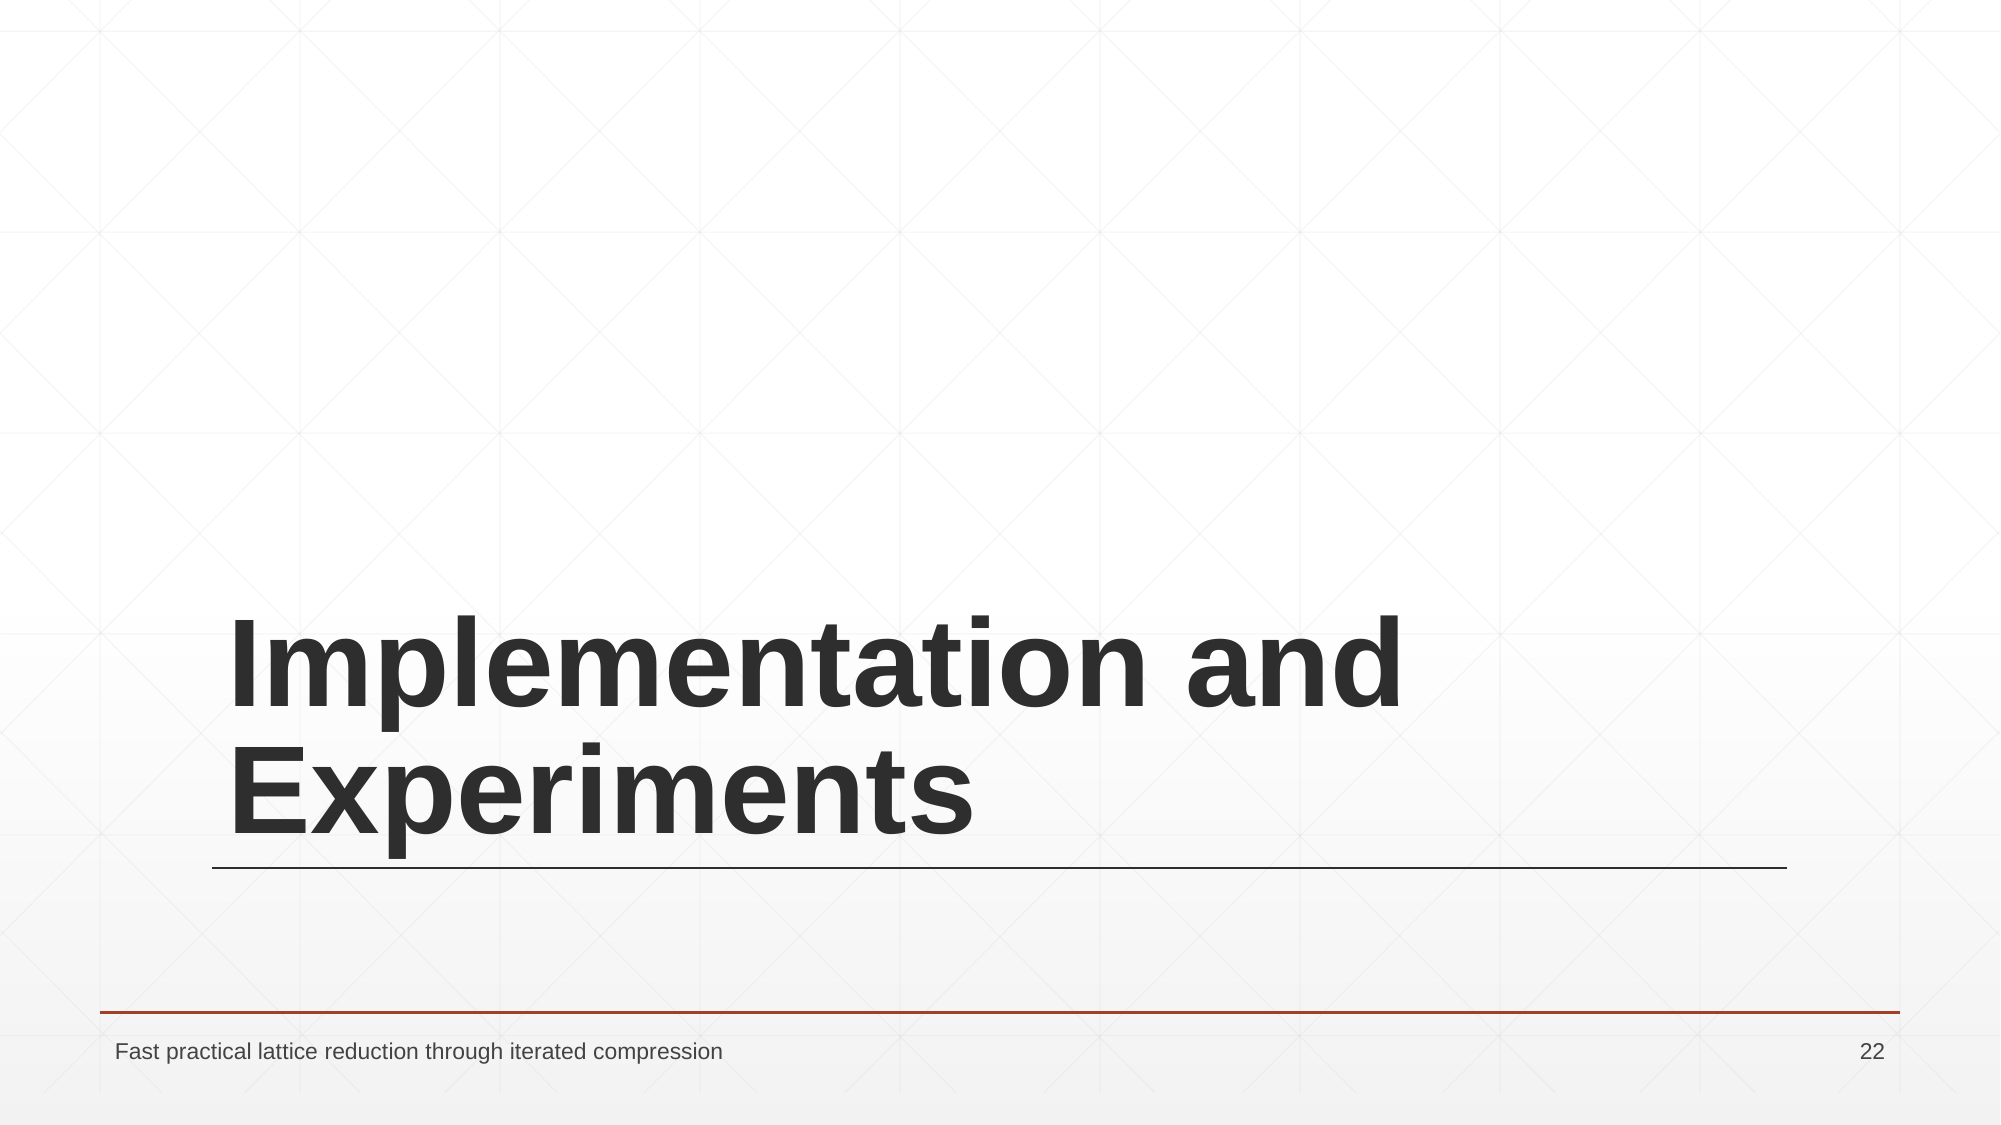

# Implementation and Experiments

Fast practical lattice reduction through iterated compression
22